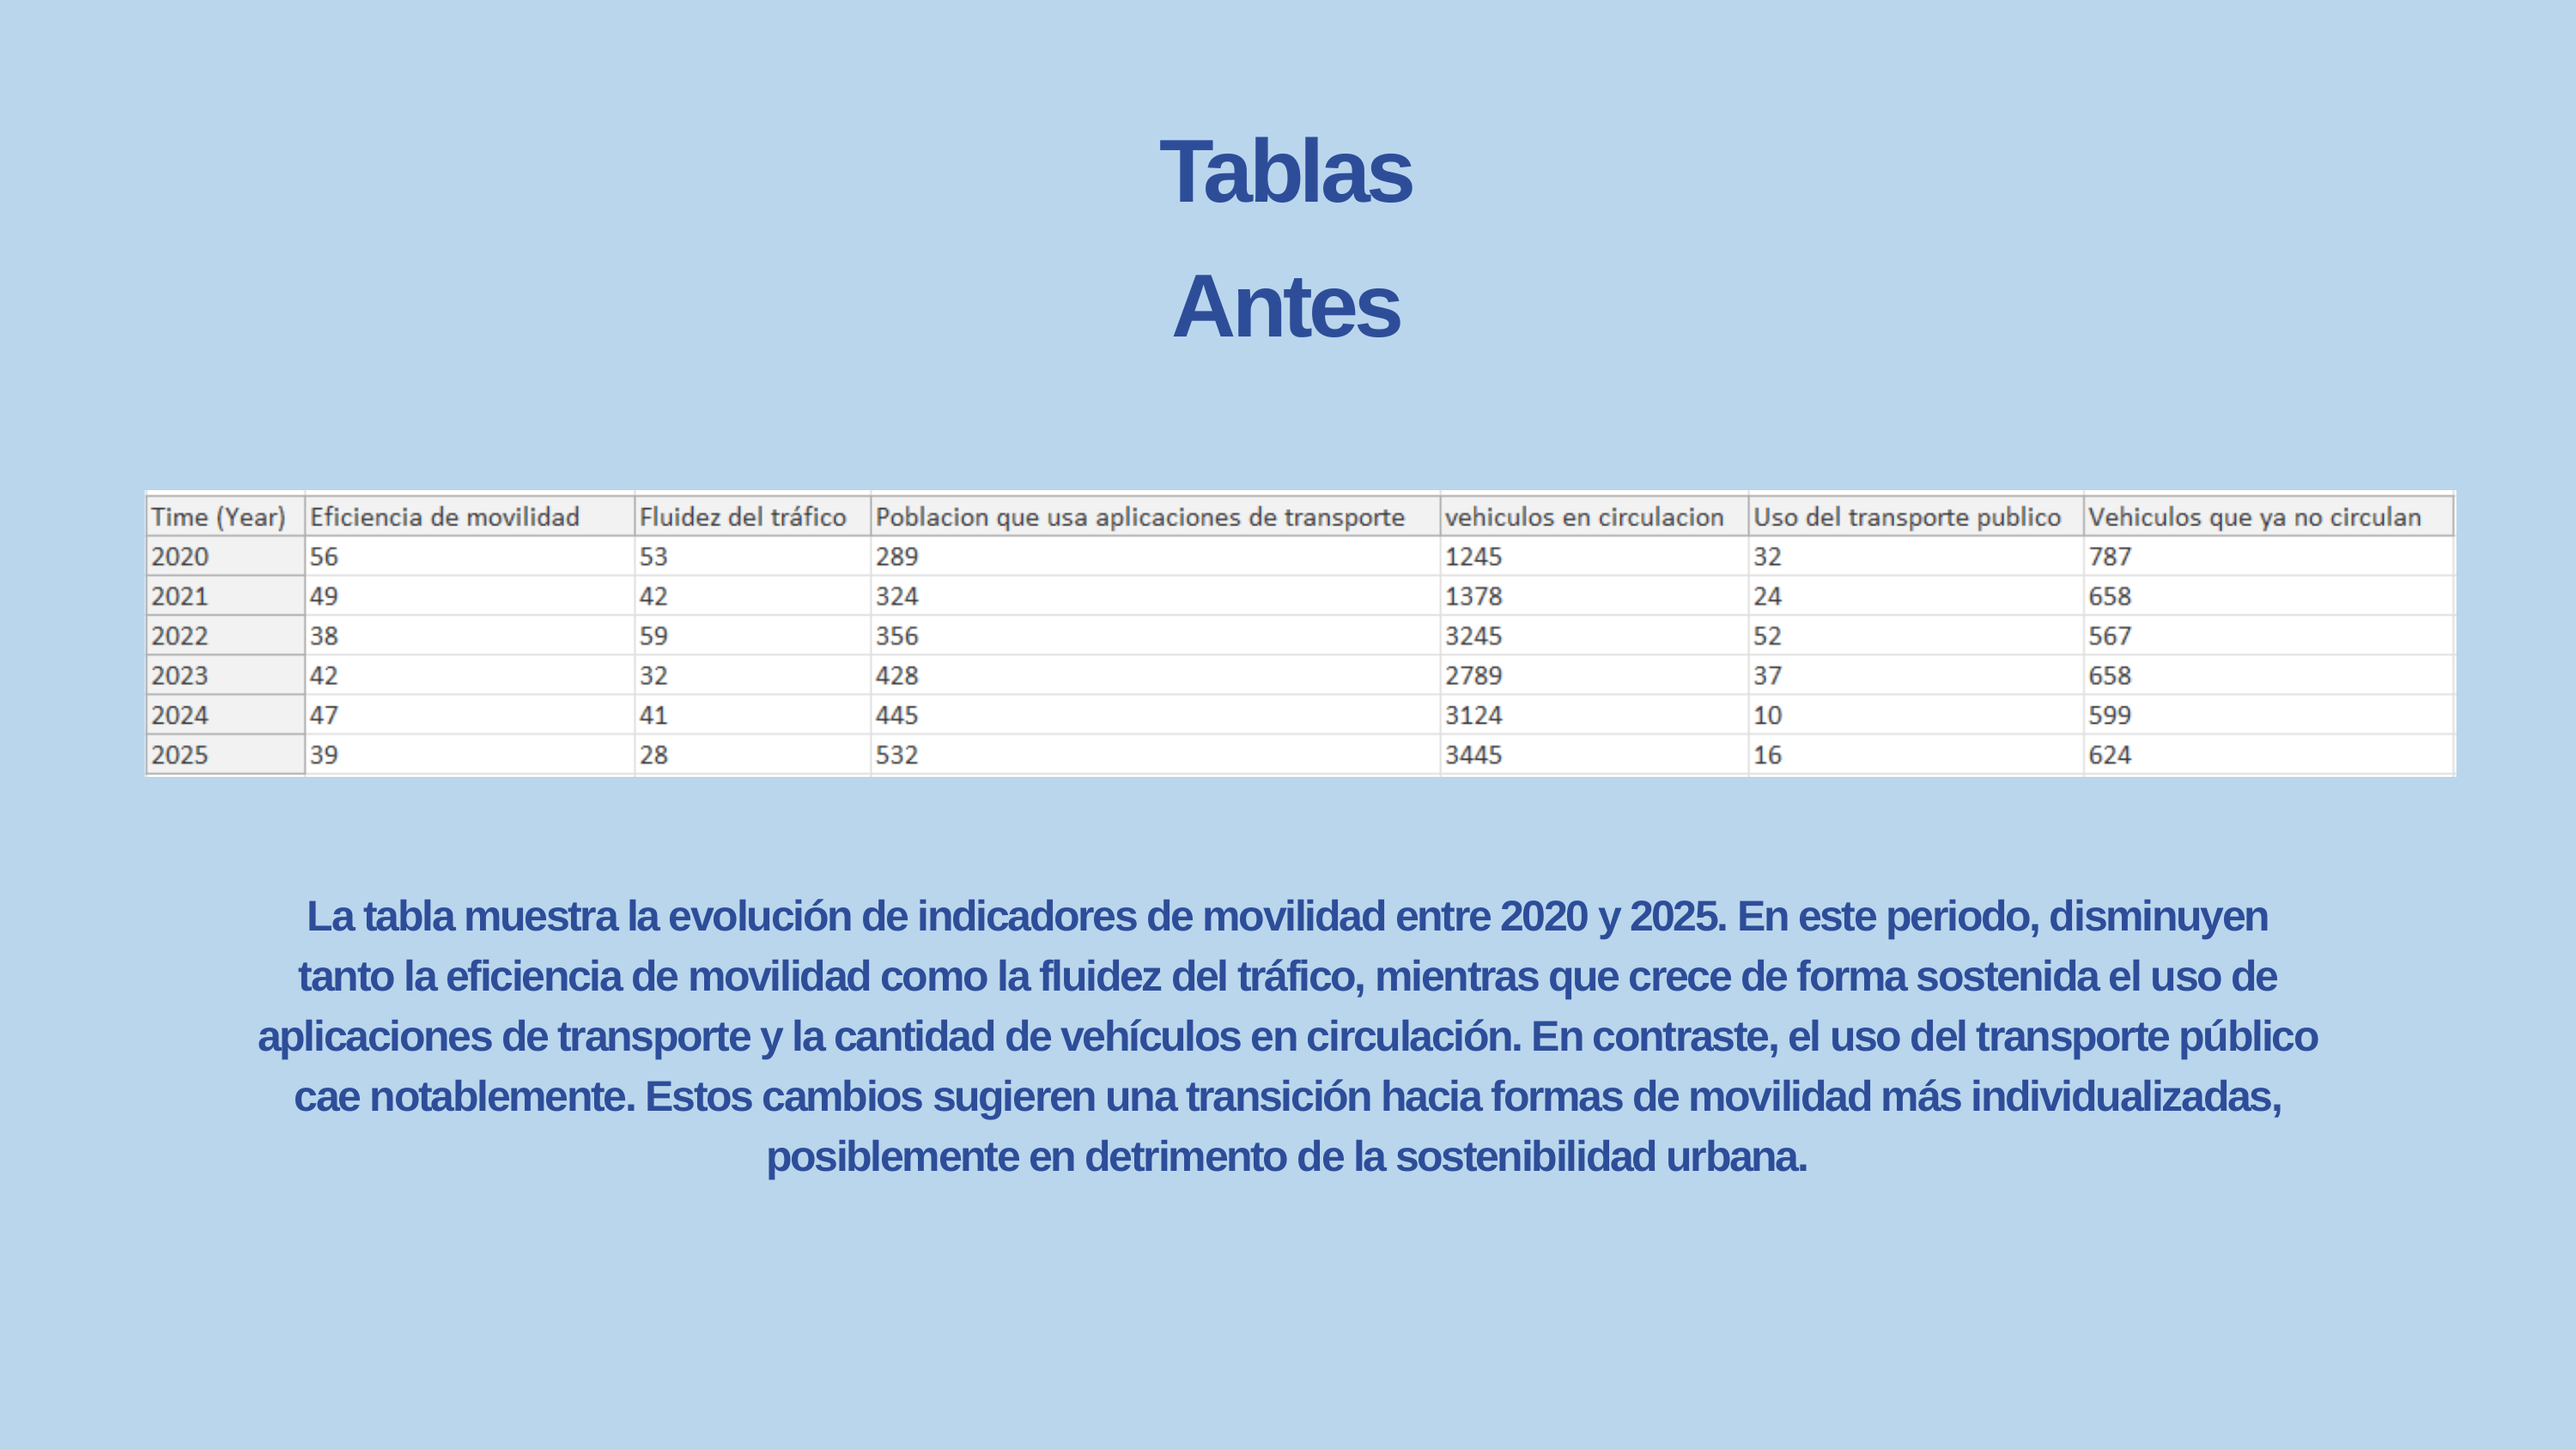

Tablas
Antes

La tabla muestra la evolución de indicadores de movilidad entre 2020 y 2025. En este periodo, disminuyen tanto la eficiencia de movilidad como la fluidez del tráfico, mientras que crece de forma sostenida el uso de aplicaciones de transporte y la cantidad de vehículos en circulación. En contraste, el uso del transporte público cae notablemente. Estos cambios sugieren una transición hacia formas de movilidad más individualizadas, posiblemente en detrimento de la sostenibilidad urbana.